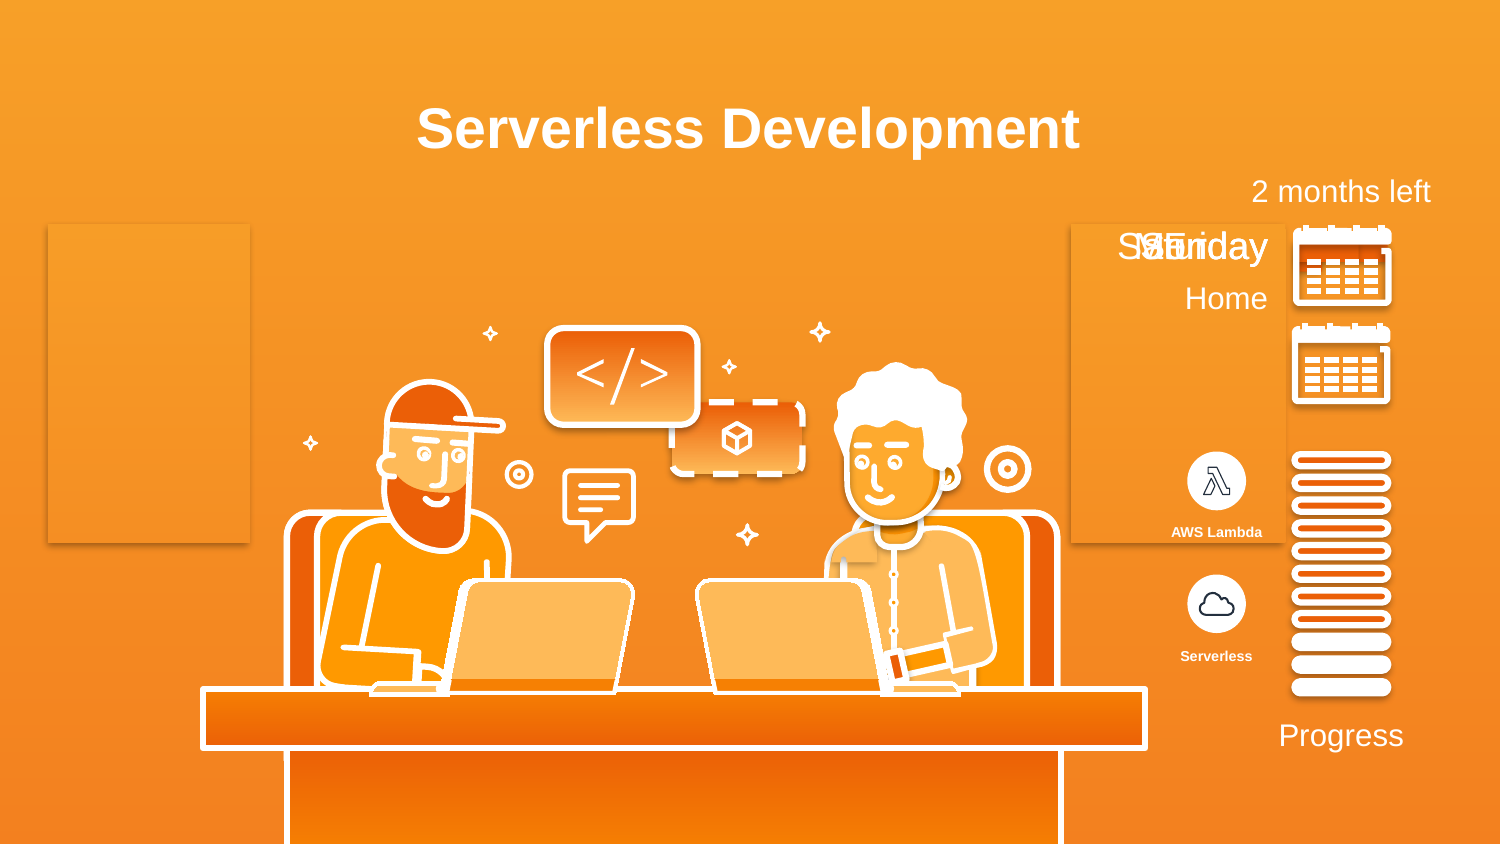

Serverless Development
2 months left
Friday
Saturday
Sunday
Monday

Home

AWS Lambda

Serverless

Progress